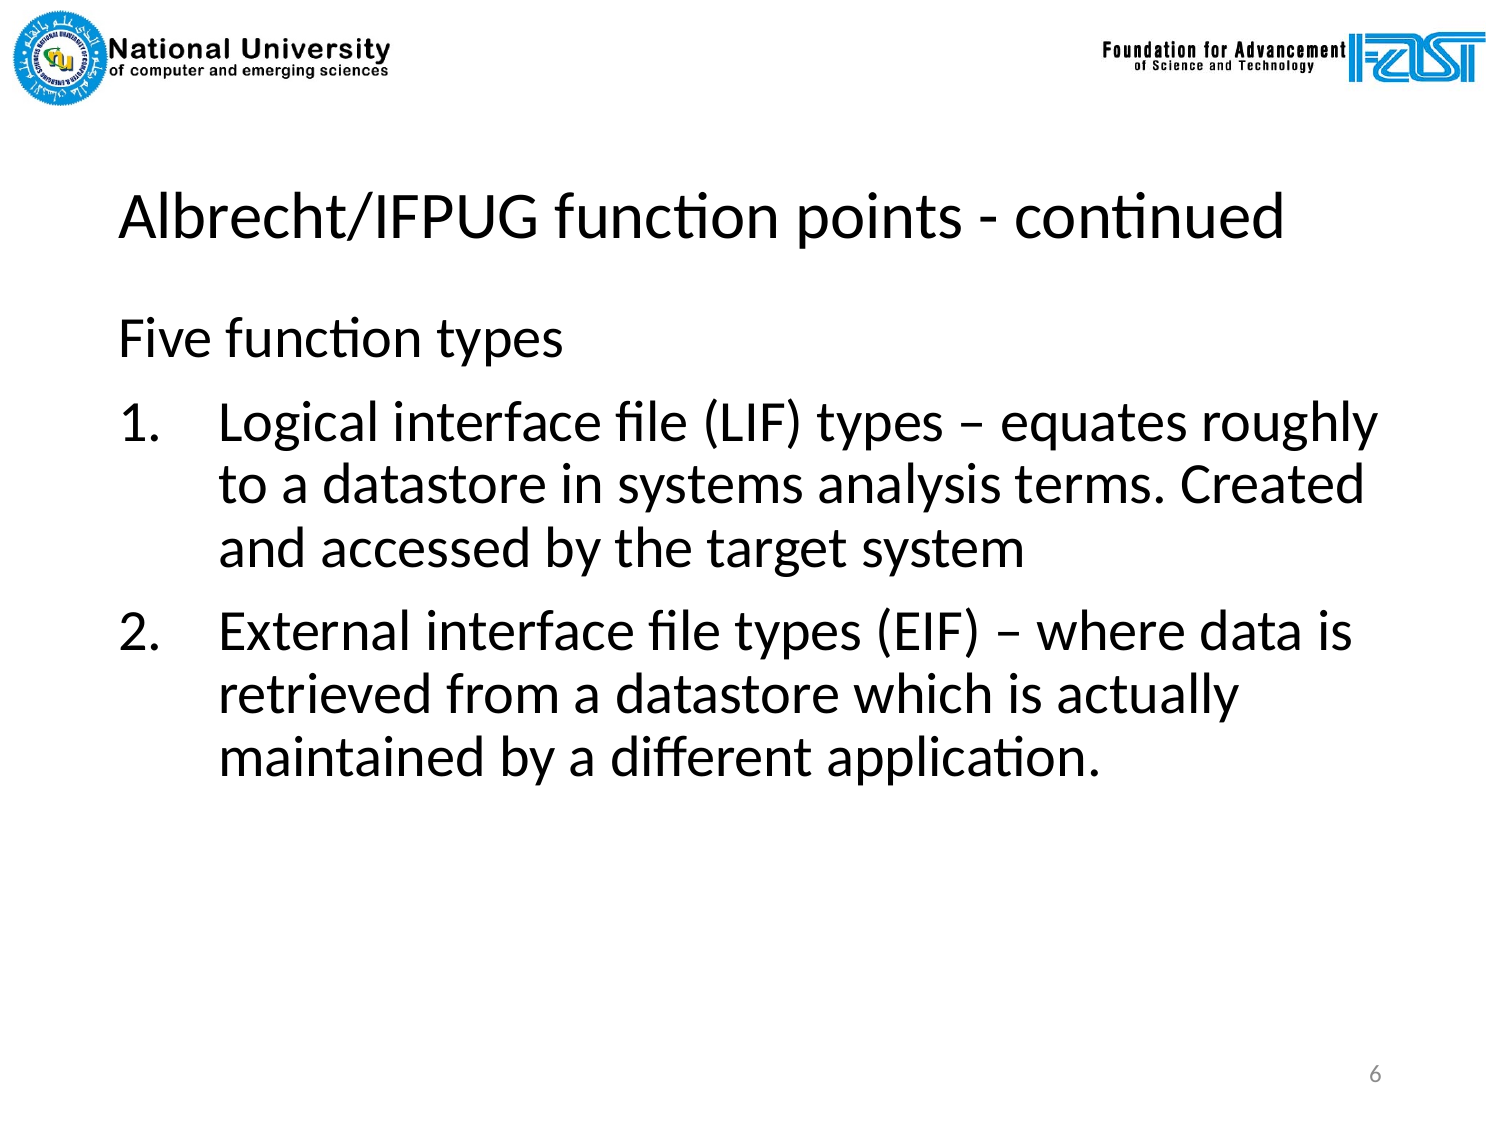

# Albrecht/IFPUG function points - continued
Five function types
Logical interface file (LIF) types – equates roughly to a datastore in systems analysis terms. Created and accessed by the target system
External interface file types (EIF) – where data is retrieved from a datastore which is actually maintained by a different application.

6